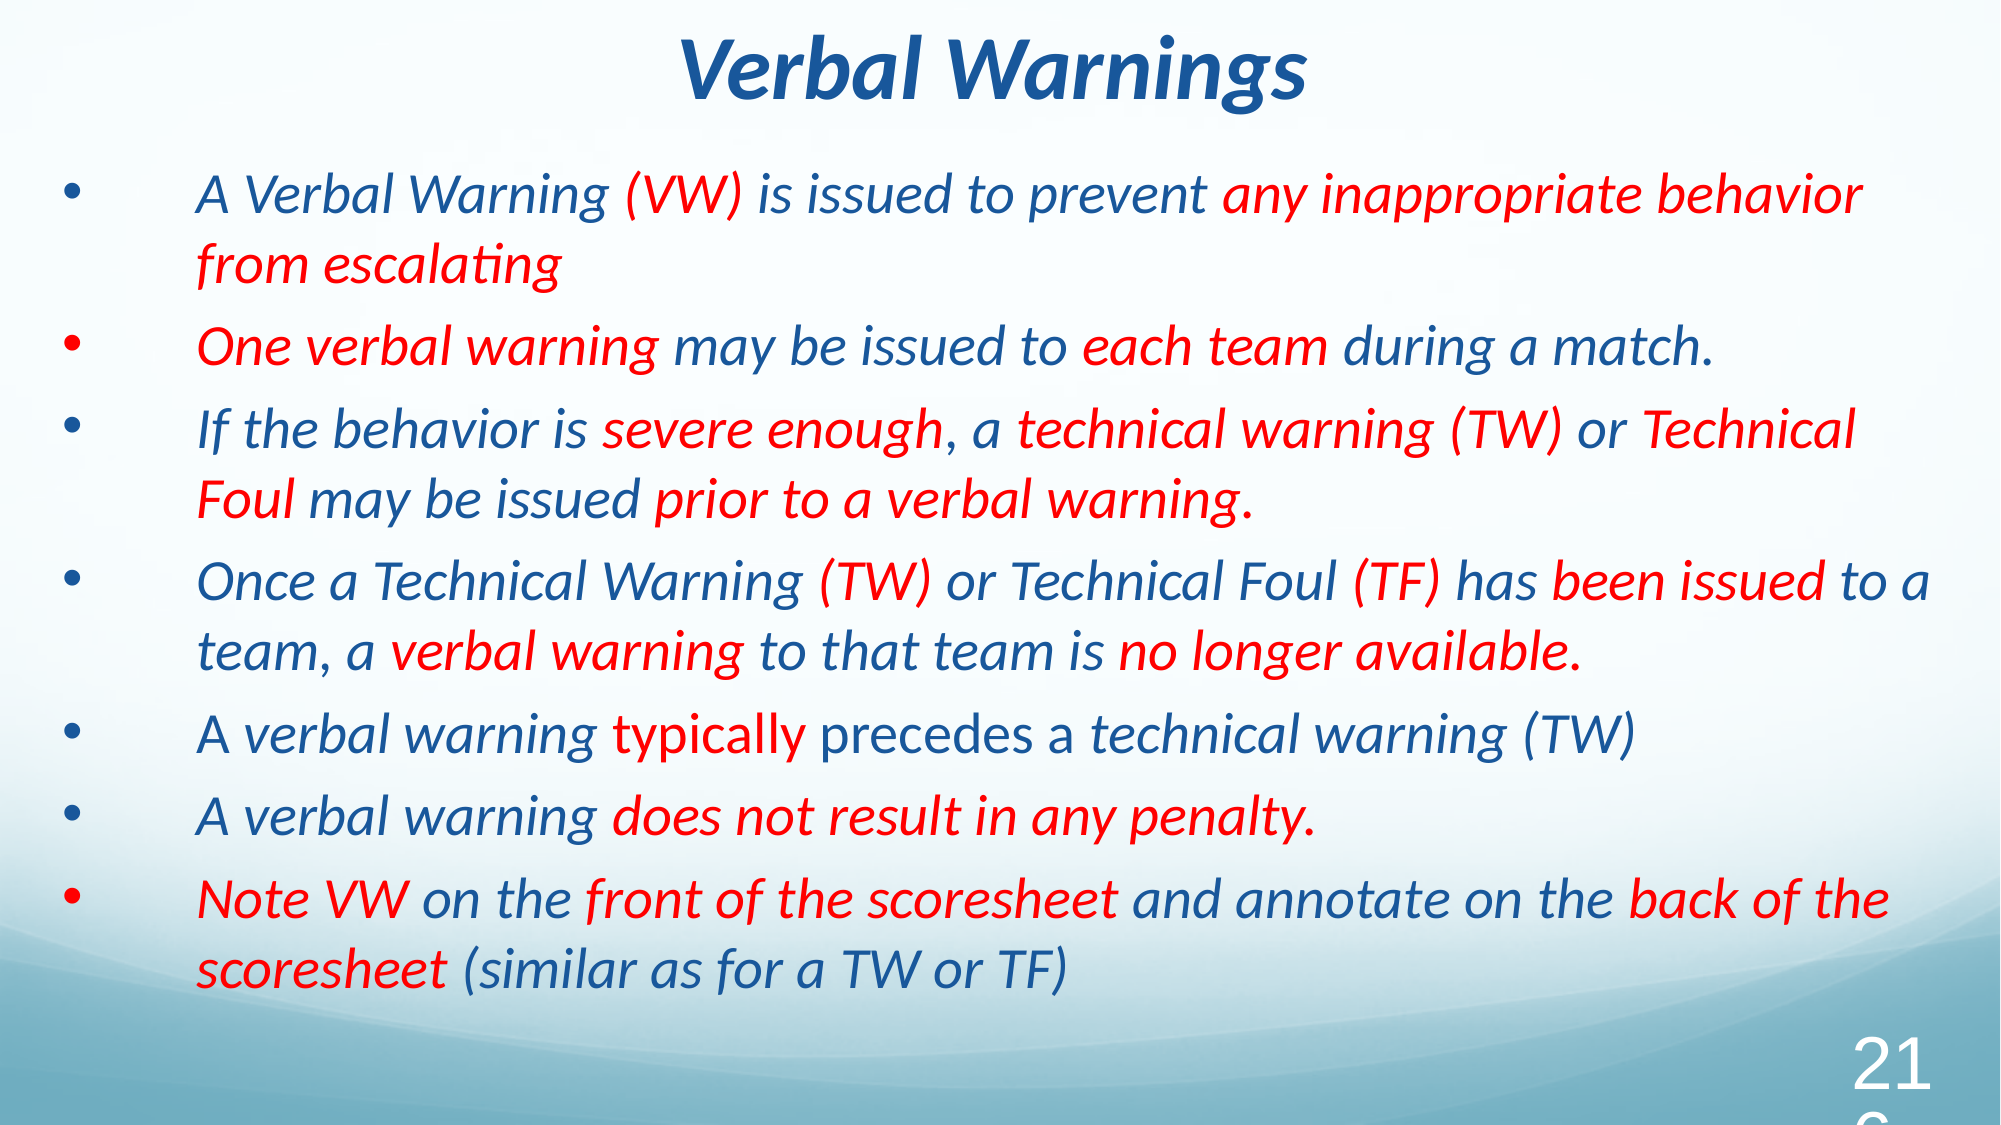

Verbal Warnings

A Verbal Warning (VW) is issued to prevent any inappropriate behavior from escalating
One verbal warning may be issued to each team during a match.
If the behavior is severe enough, a technical warning (TW) or Technical Foul may be issued prior to a verbal warning.
Once a Technical Warning (TW) or Technical Foul (TF) has been issued to a team, a verbal warning to that team is no longer available.
A verbal warning typically precedes a technical warning (TW)
A verbal warning does not result in any penalty.
Note VW on the front of the scoresheet and annotate on the back of the scoresheet (similar as for a TW or TF)

216